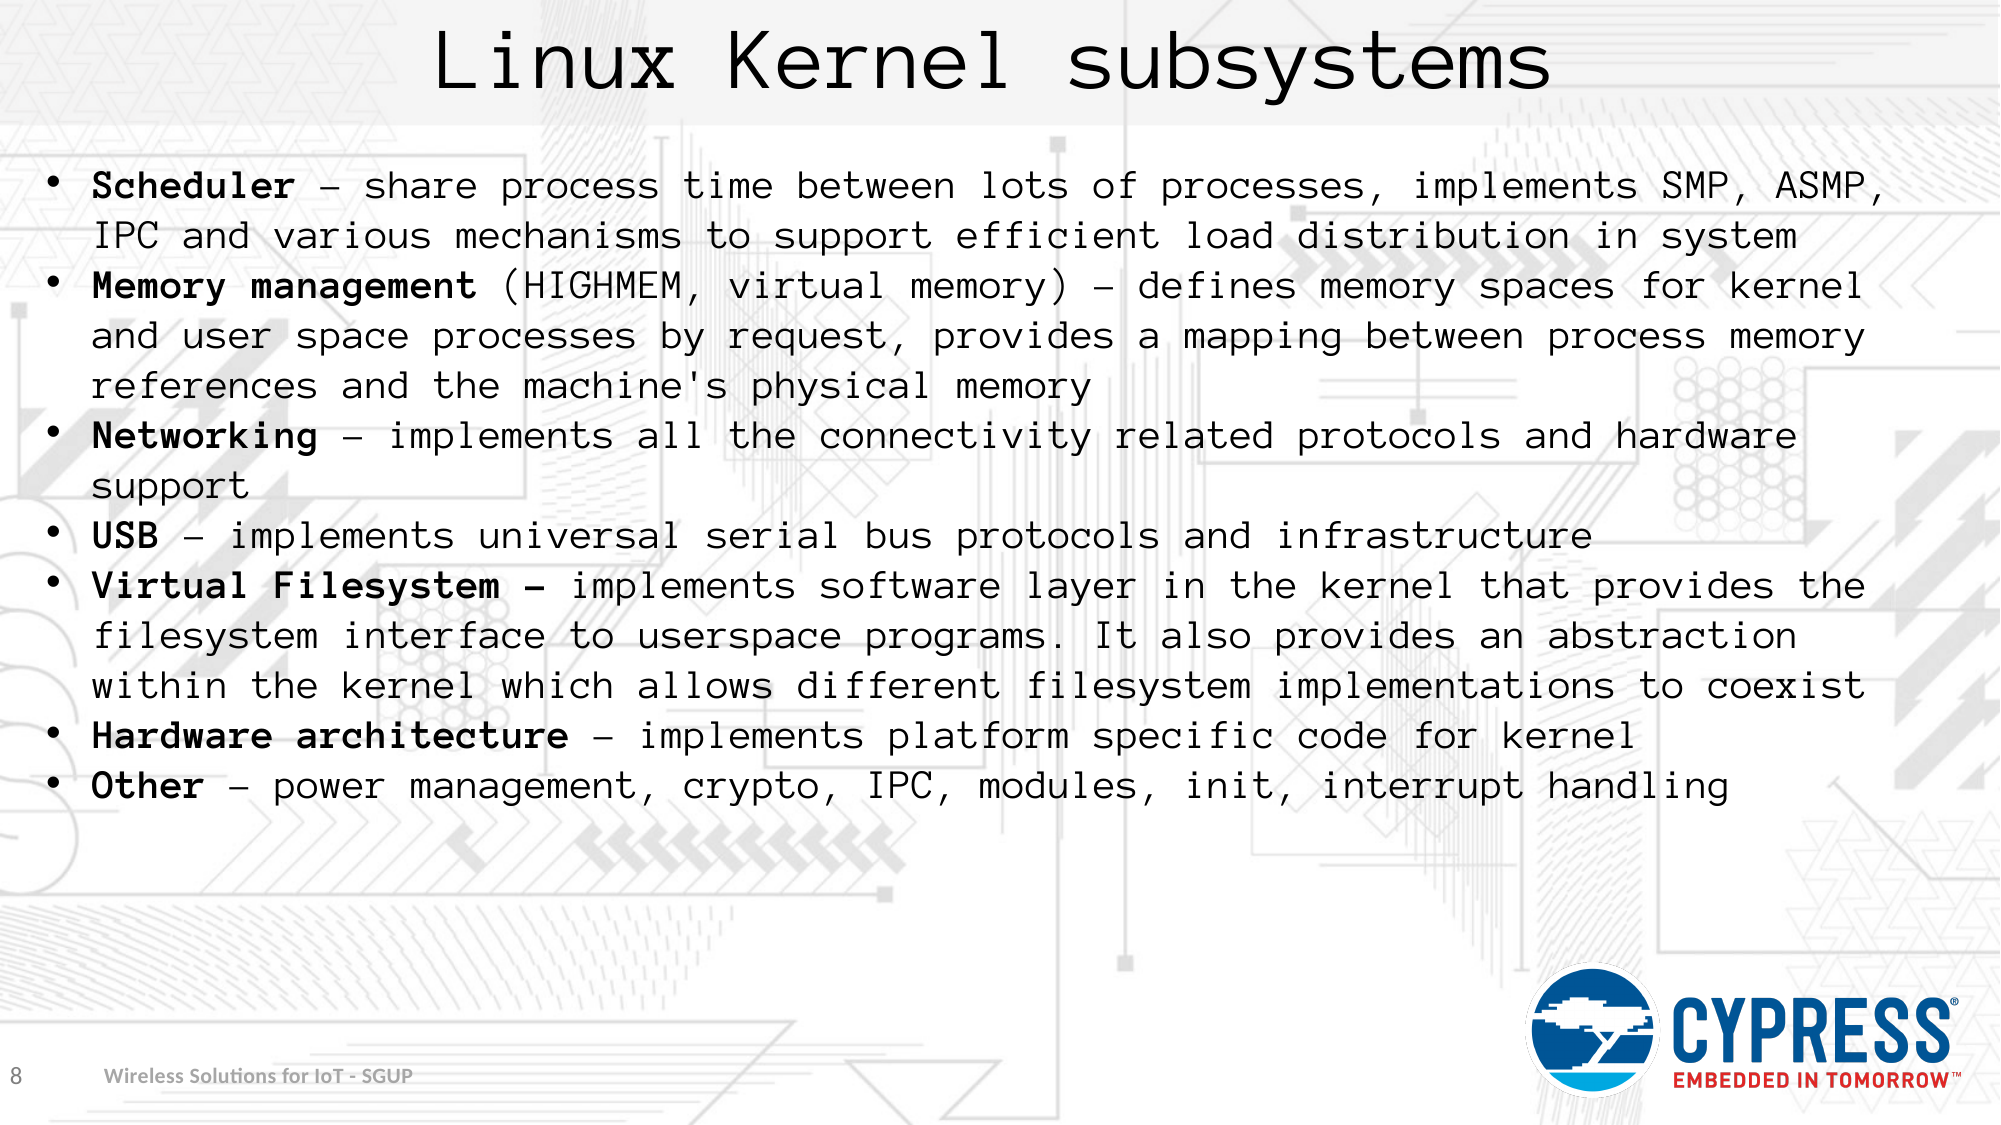

# Linux Kernel subsystems
Scheduler – share process time between lots of processes, implements SMP, ASMP, IPC and various mechanisms to support efficient load distribution in system
Memory management (HIGHMEM, virtual memory) – defines memory spaces for kernel and user space processes by request, provides a mapping between process memory references and the machine's physical memory
Networking – implements all the connectivity related protocols and hardware support
USB – implements universal serial bus protocols and infrastructure
Virtual Filesystem – implements software layer in the kernel that provides the filesystem interface to userspace programs. It also provides an abstraction within the kernel which allows different filesystem implementations to coexist
Hardware architecture – implements platform specific code for kernel
Other – power management, crypto, IPC, modules, init, interrupt handling